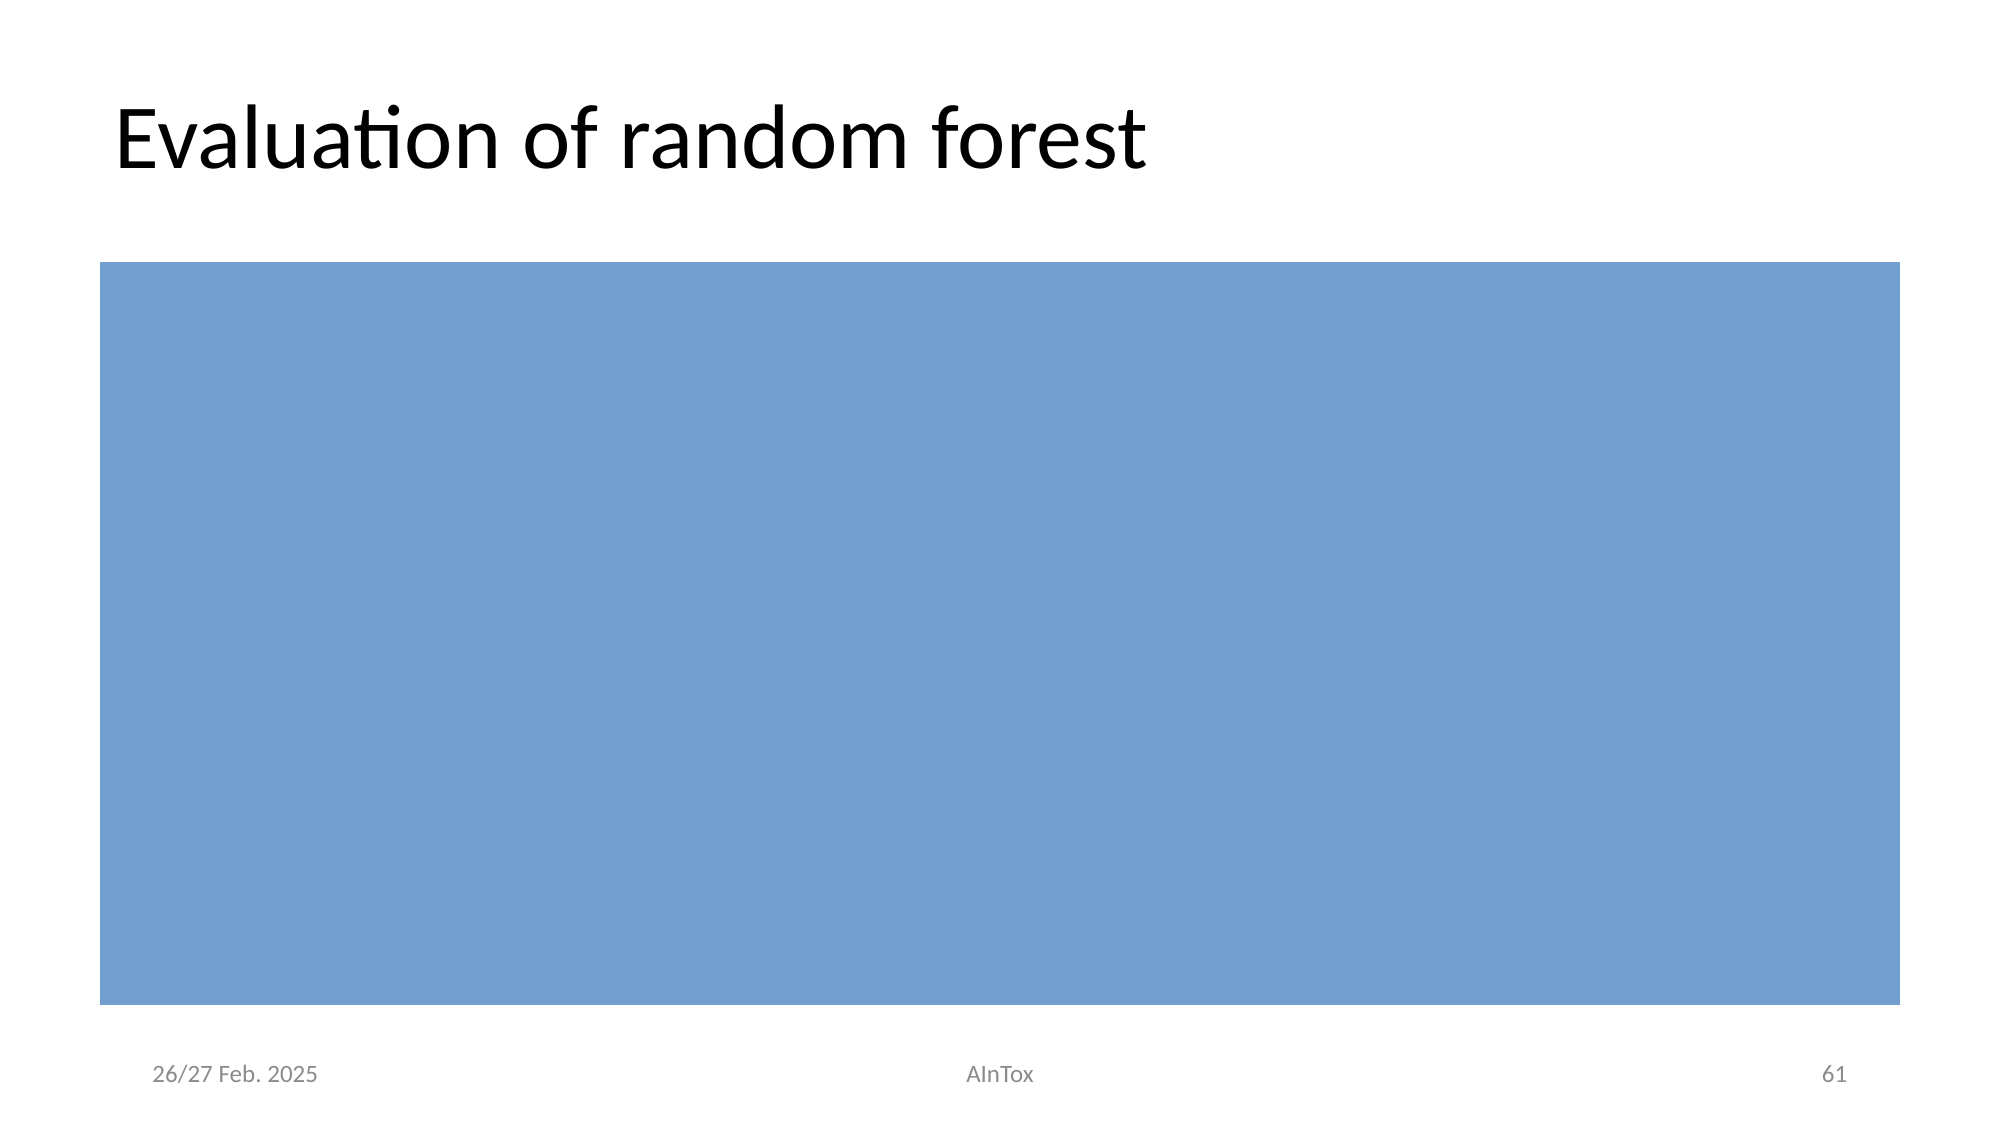

# Evaluation of random forest
Confusion Matrix
Specificity / Recall
Sensitivity
(Balanced) Accuracy
AUC-ROC / PR Curve
26/27 Feb. 2025
AInTox
61